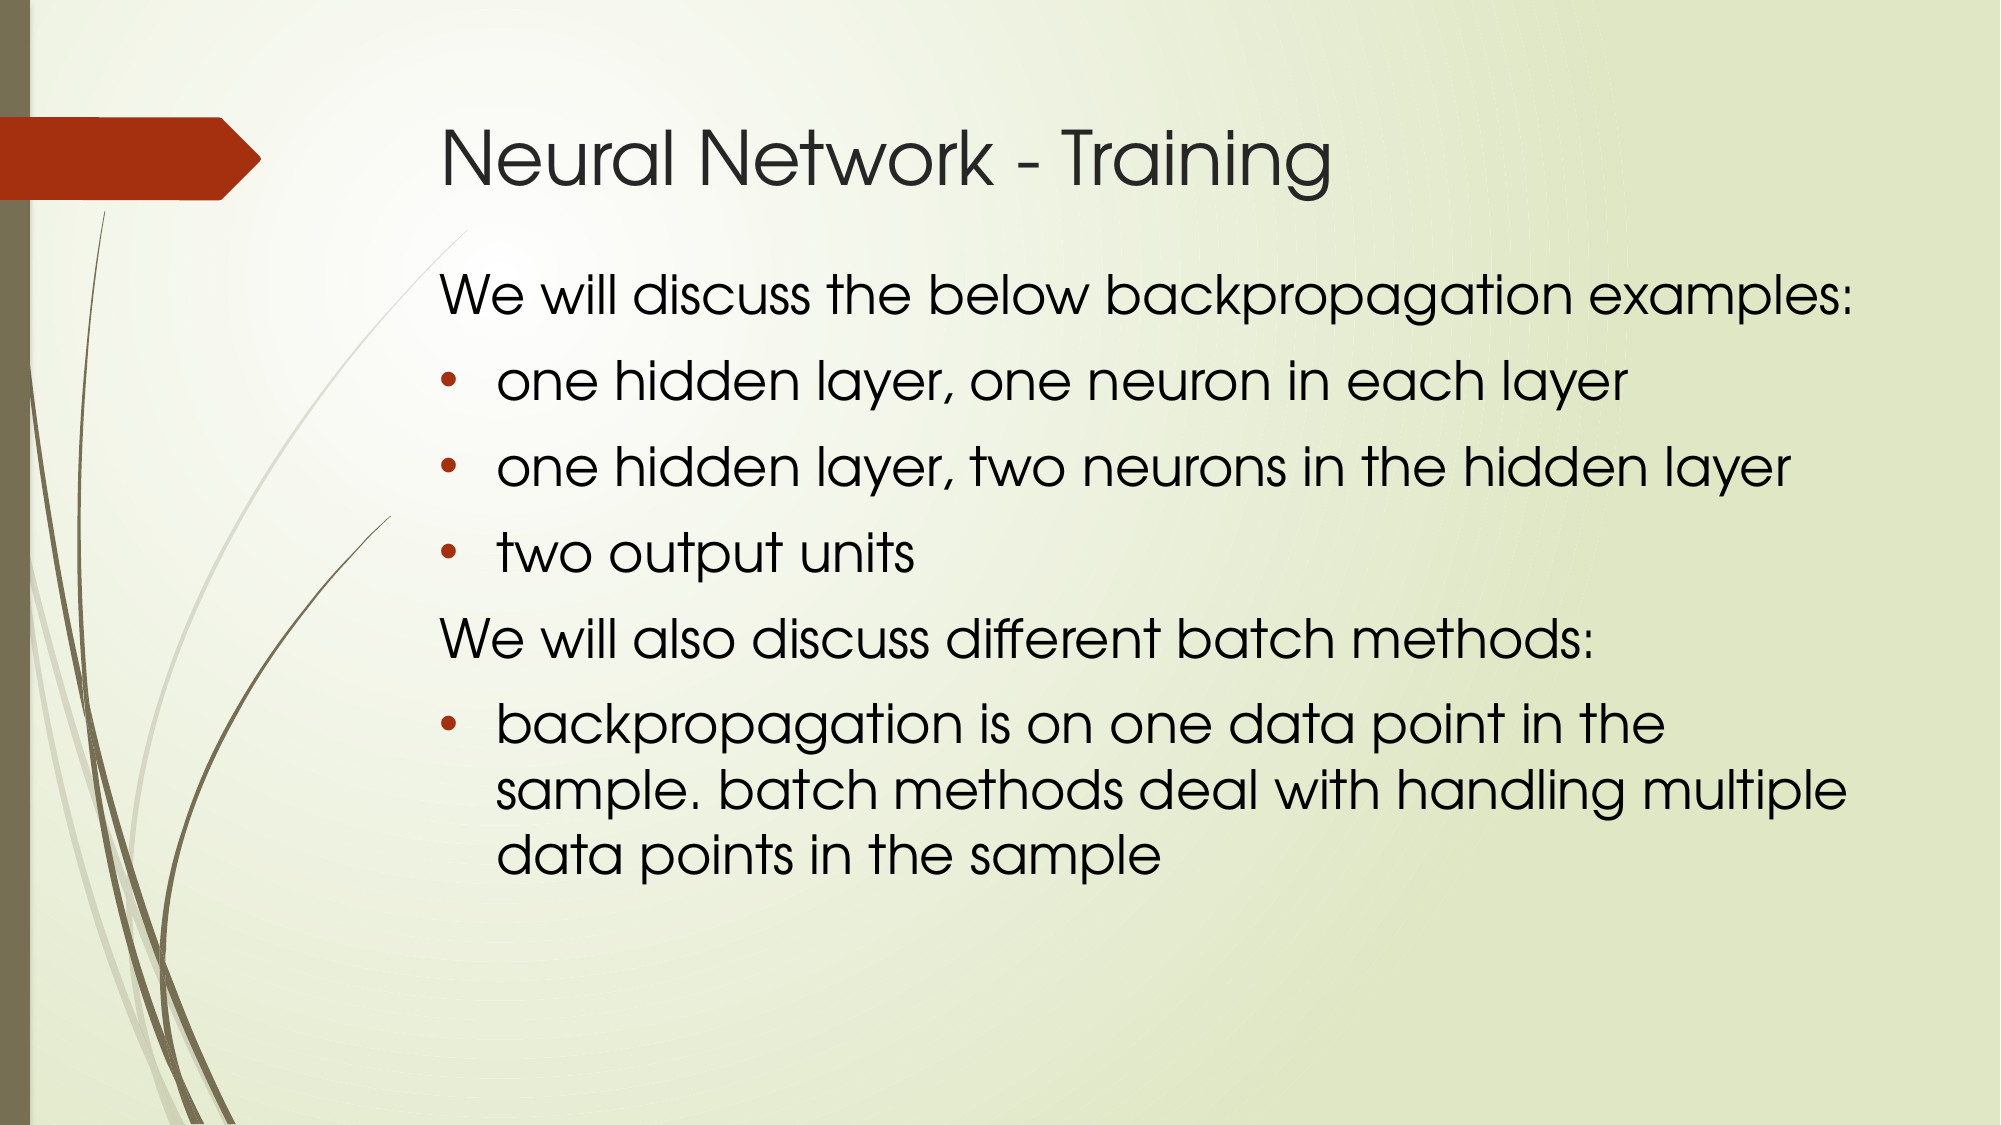

# Neural Network - Training
We will discuss the below backpropagation examples:
one hidden layer, one neuron in each layer
one hidden layer, two neurons in the hidden layer
two output units
We will also discuss different batch methods:
backpropagation is on one data point in the sample. batch methods deal with handling multiple data points in the sample